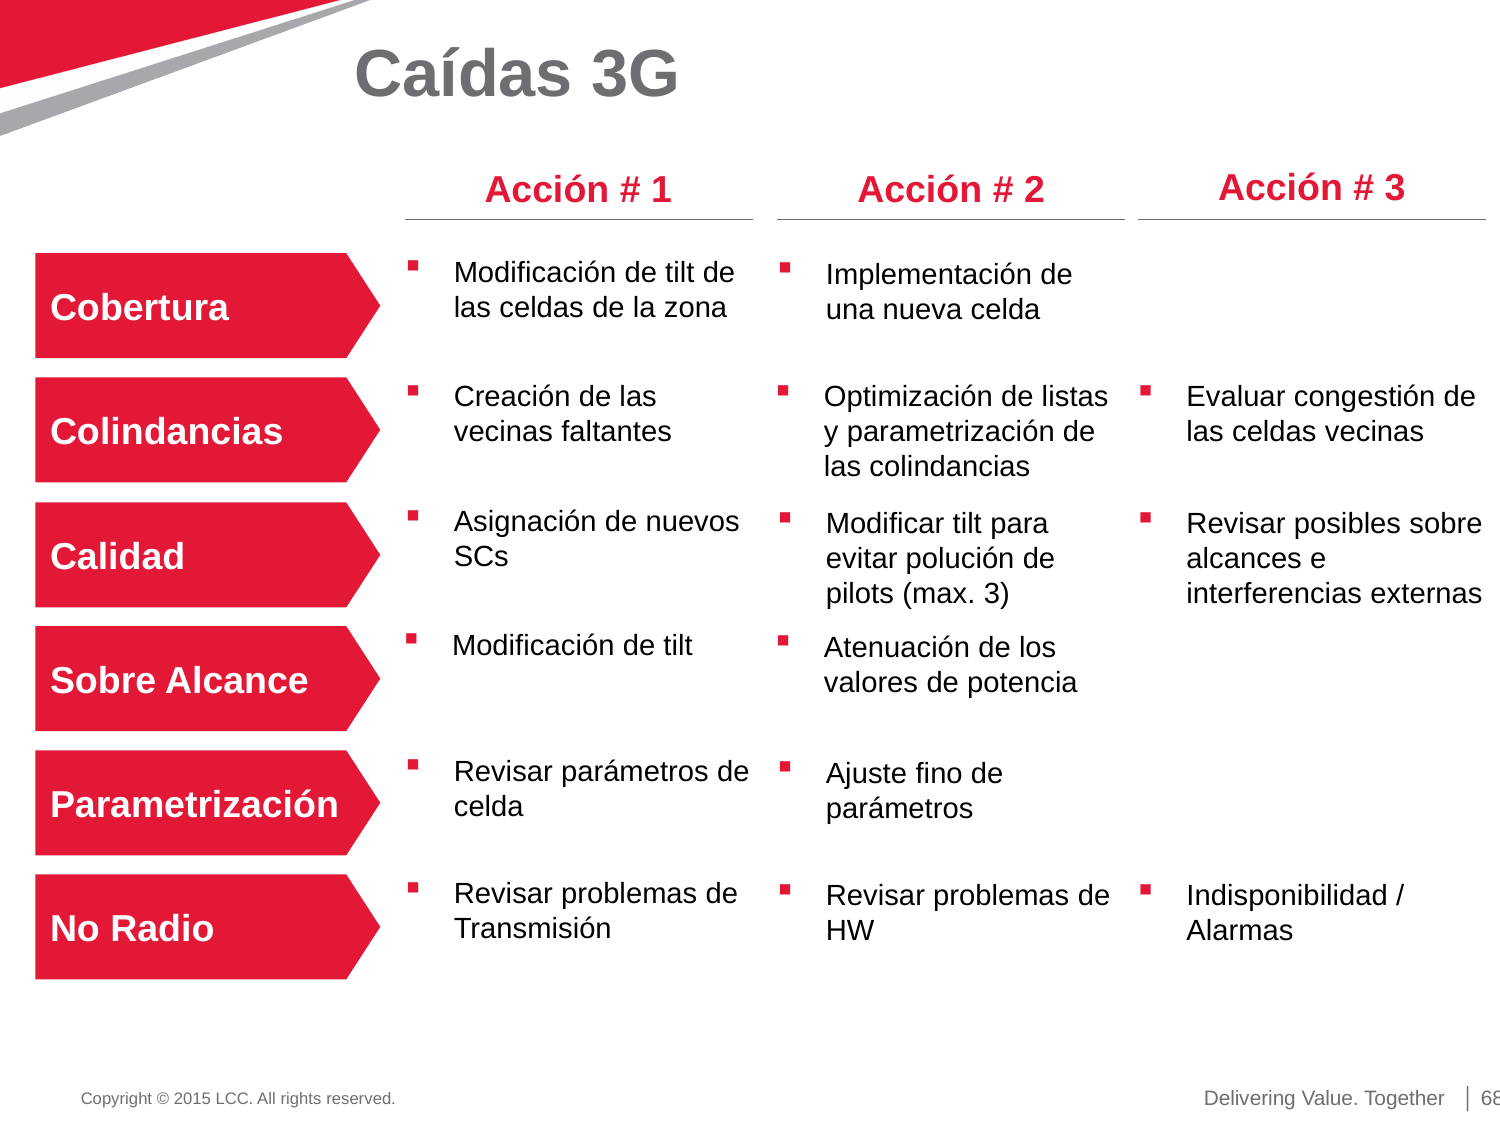

# Caídas 3G
Acción # 3
Acción # 1
Acción # 2
Cobertura
Modificación de tilt de las celdas de la zona
Implementación de una nueva celda
Evaluar congestión de las celdas vecinas
Colindancias
Creación de las vecinas faltantes
Optimización de listas y parametrización de las colindancias
Calidad
Asignación de nuevos SCs
Modificar tilt para evitar polución de pilots (max. 3)
Revisar posibles sobre alcances e interferencias externas
Sobre Alcance
Modificación de tilt
Atenuación de los valores de potencia
Parametrización
Revisar parámetros de celda
Ajuste fino de parámetros
No Radio
Revisar problemas de Transmisión
Revisar problemas de HW
Indisponibilidad / Alarmas